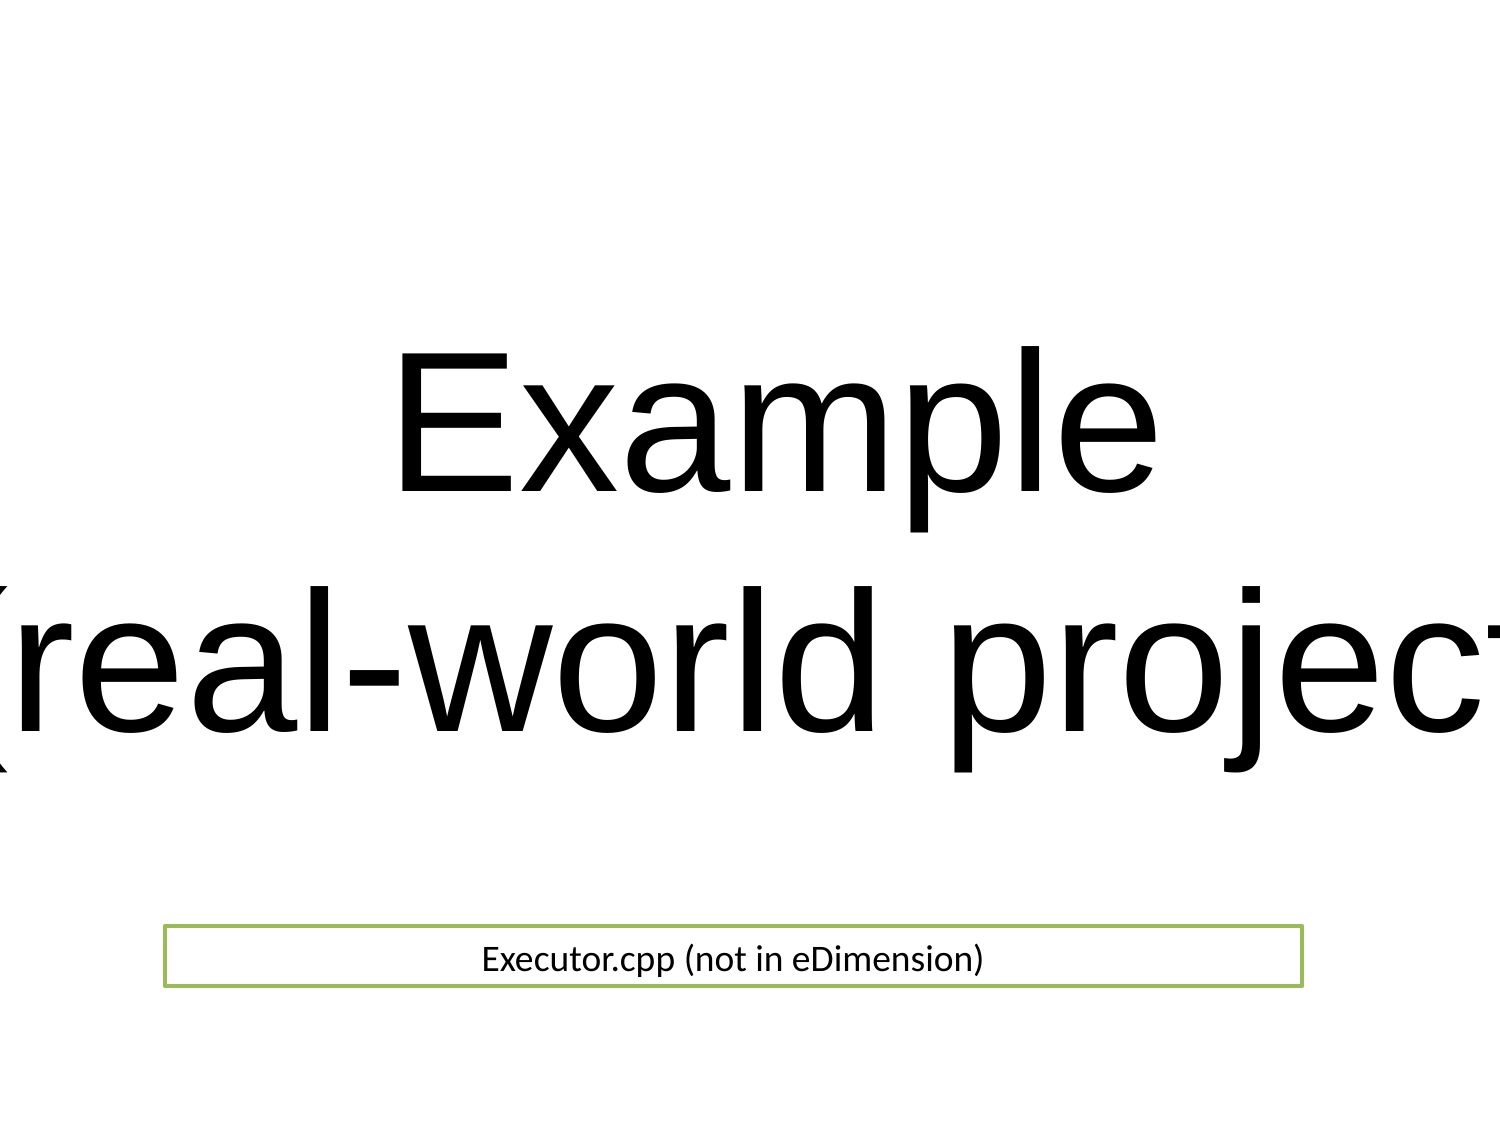

Example
(real-world project)
Executor.cpp (not in eDimension)